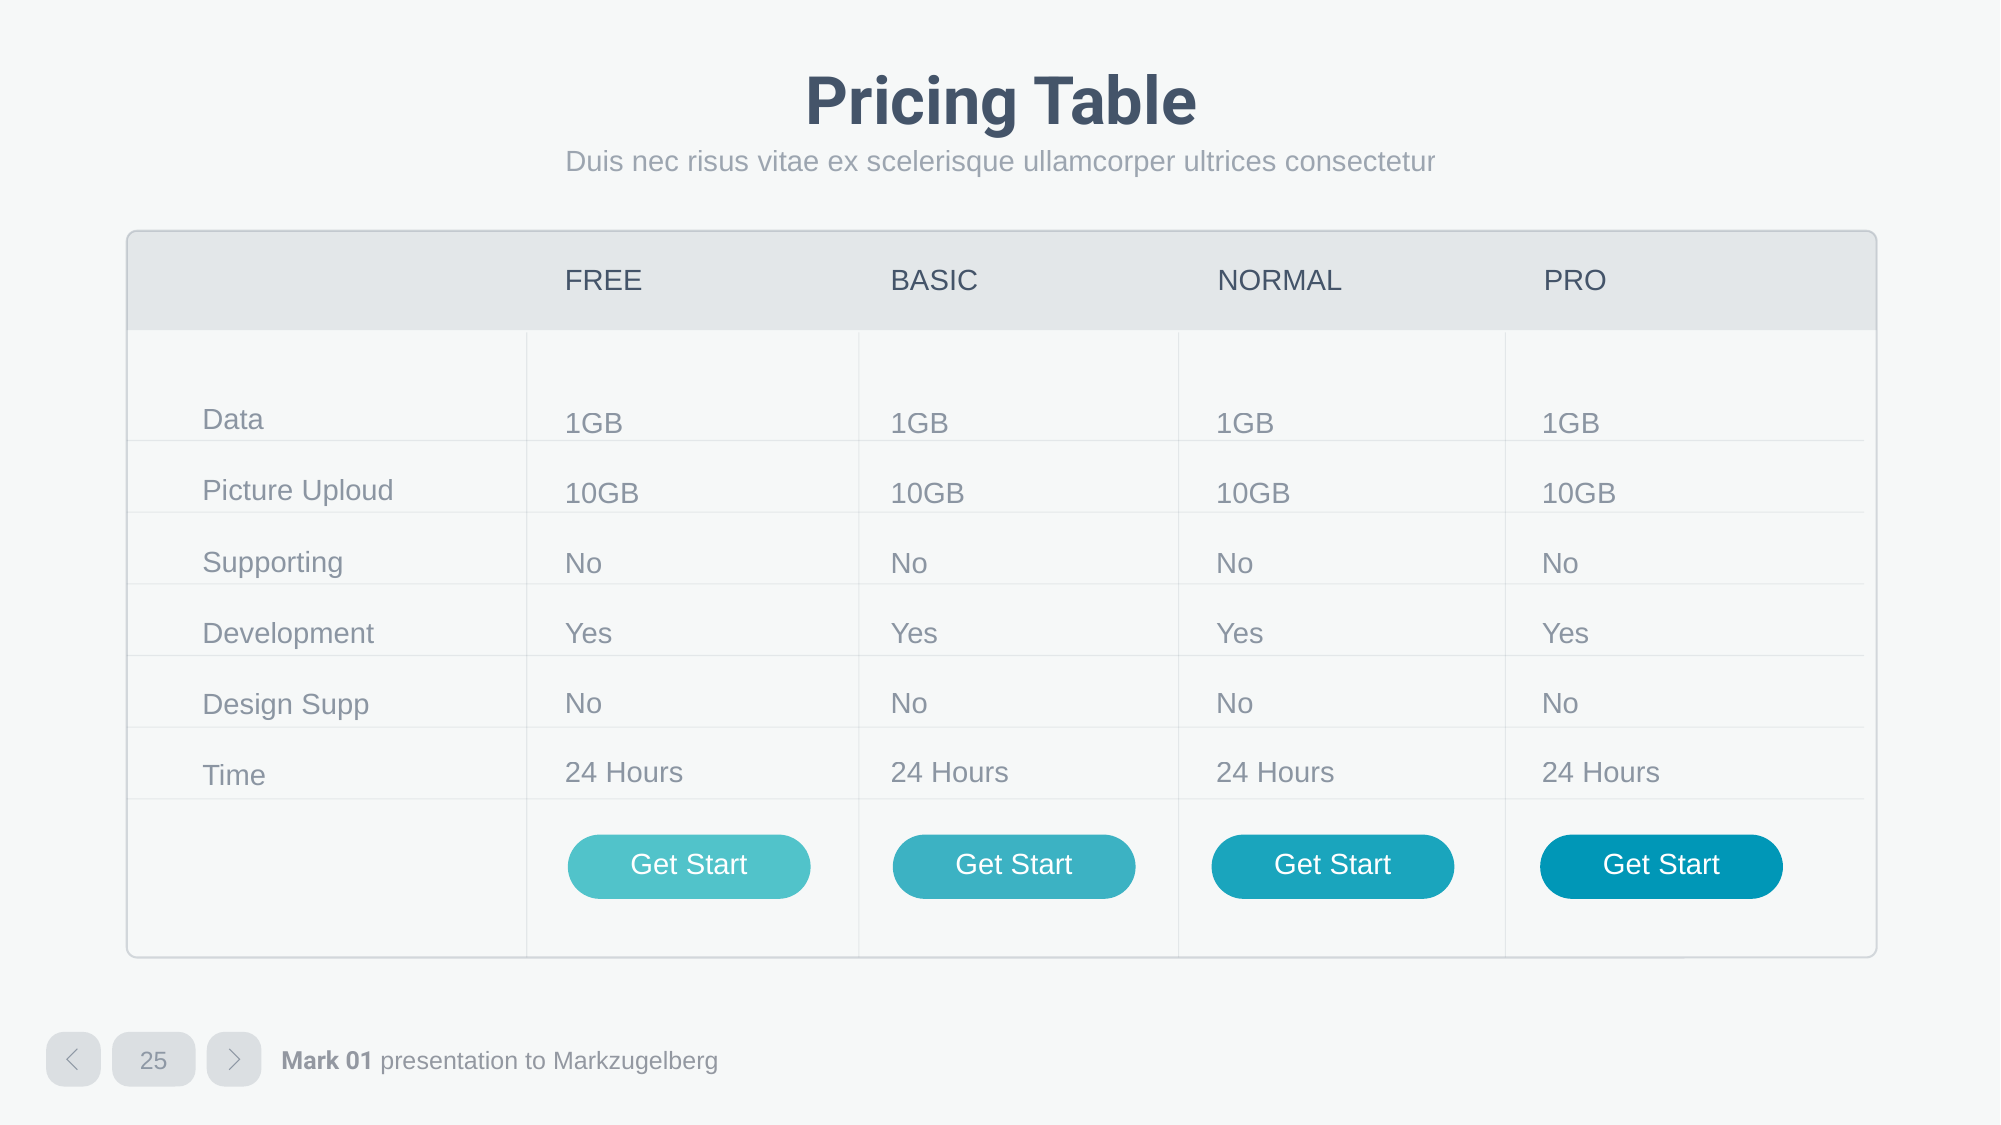

# Pricing Table
Duis nec risus vitae ex scelerisque ullamcorper ultrices consectetur

FREE
BASIC
NORMAL
PRO
Data
Picture Uploud
Supporting
Development
Design Supp
Time
1GB
10GB
No
Yes
No
24 Hours
1GB
10GB
No
Yes
No
24 Hours
1GB
10GB
No
Yes
No
24 Hours
1GB
10GB
No
Yes
No
24 Hours
Get Start
Get Start
Get Start
Get Start